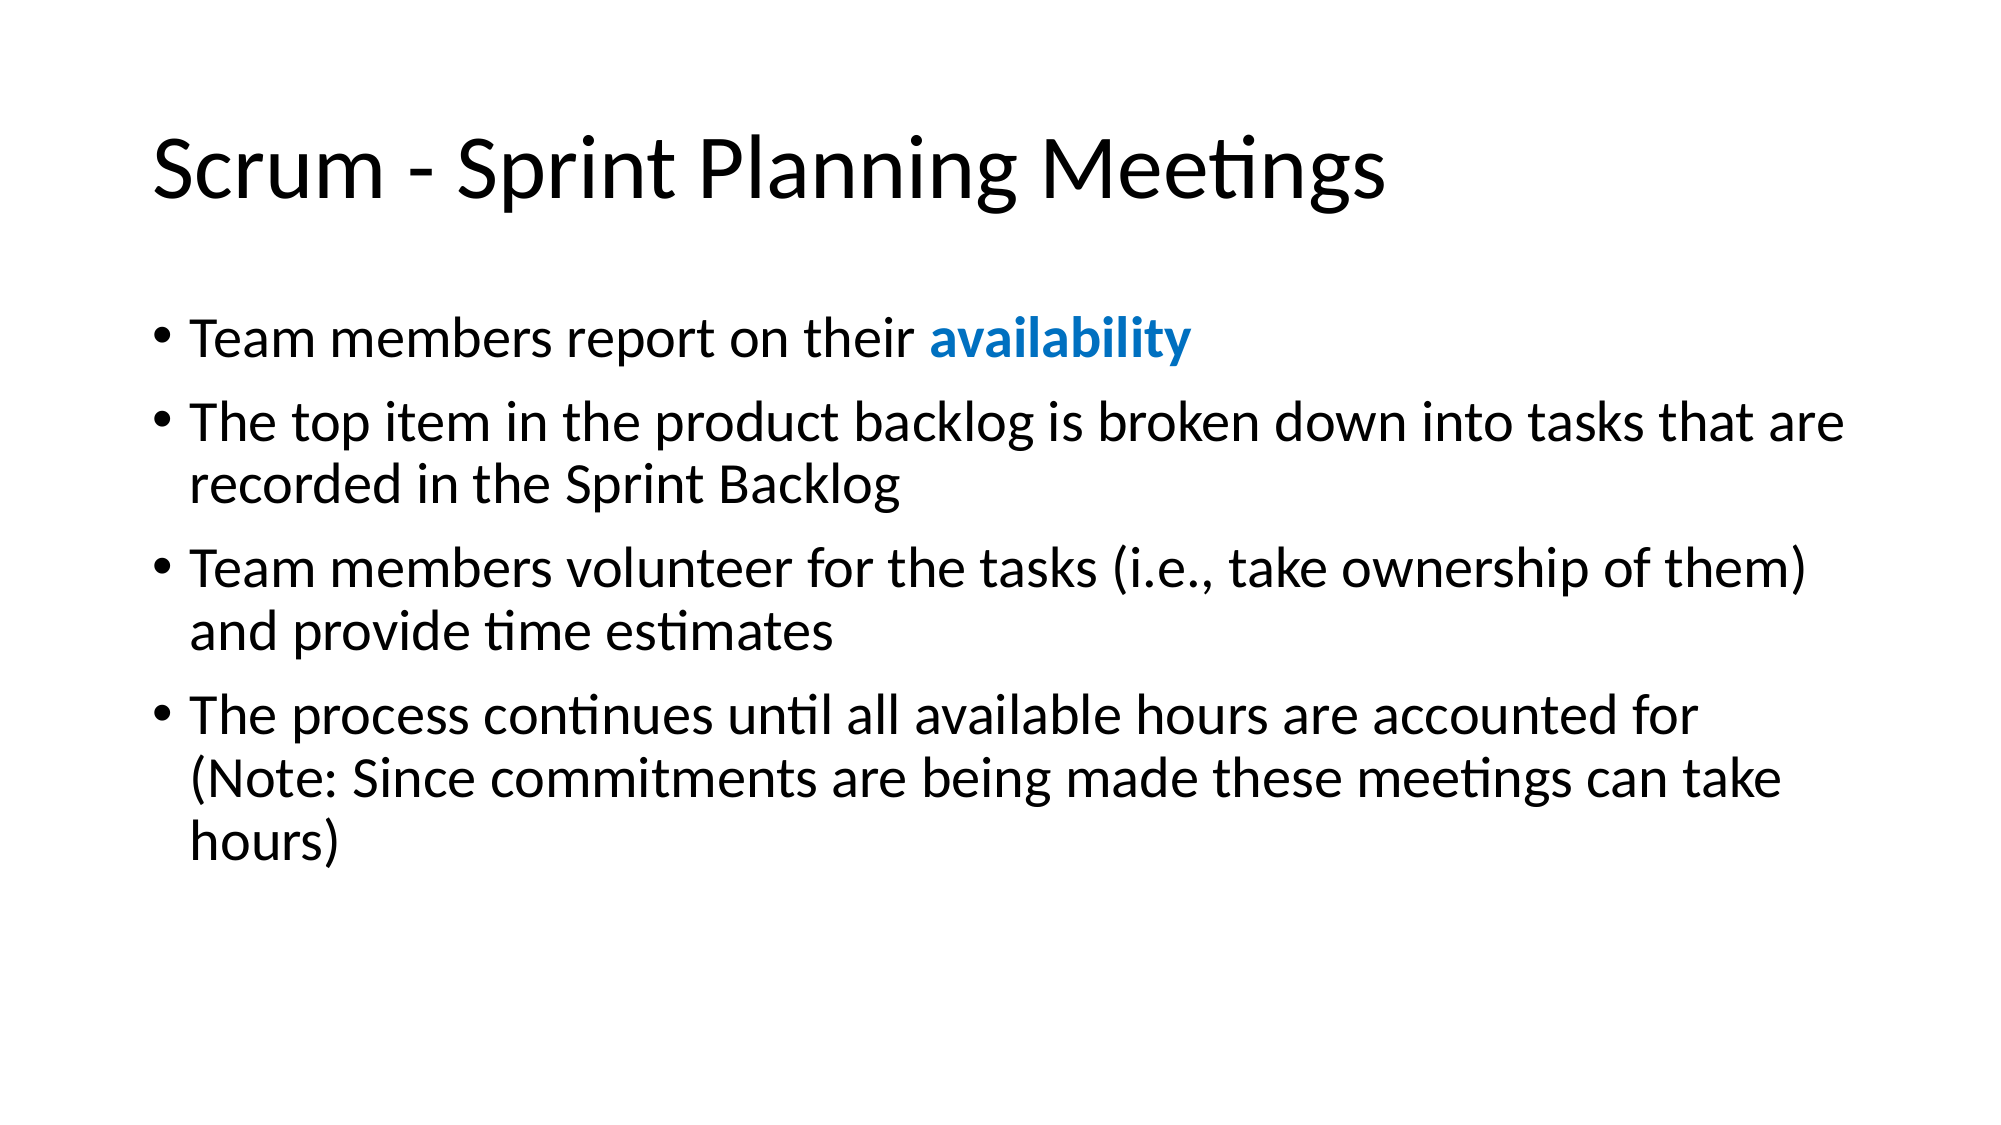

# Scrum - Sprint Planning Meetings
Team members report on their availability
The top item in the product backlog is broken down into tasks that are recorded in the Sprint Backlog
Team members volunteer for the tasks (i.e., take ownership of them) and provide time estimates
The process continues until all available hours are accounted for (Note: Since commitments are being made these meetings can take hours)